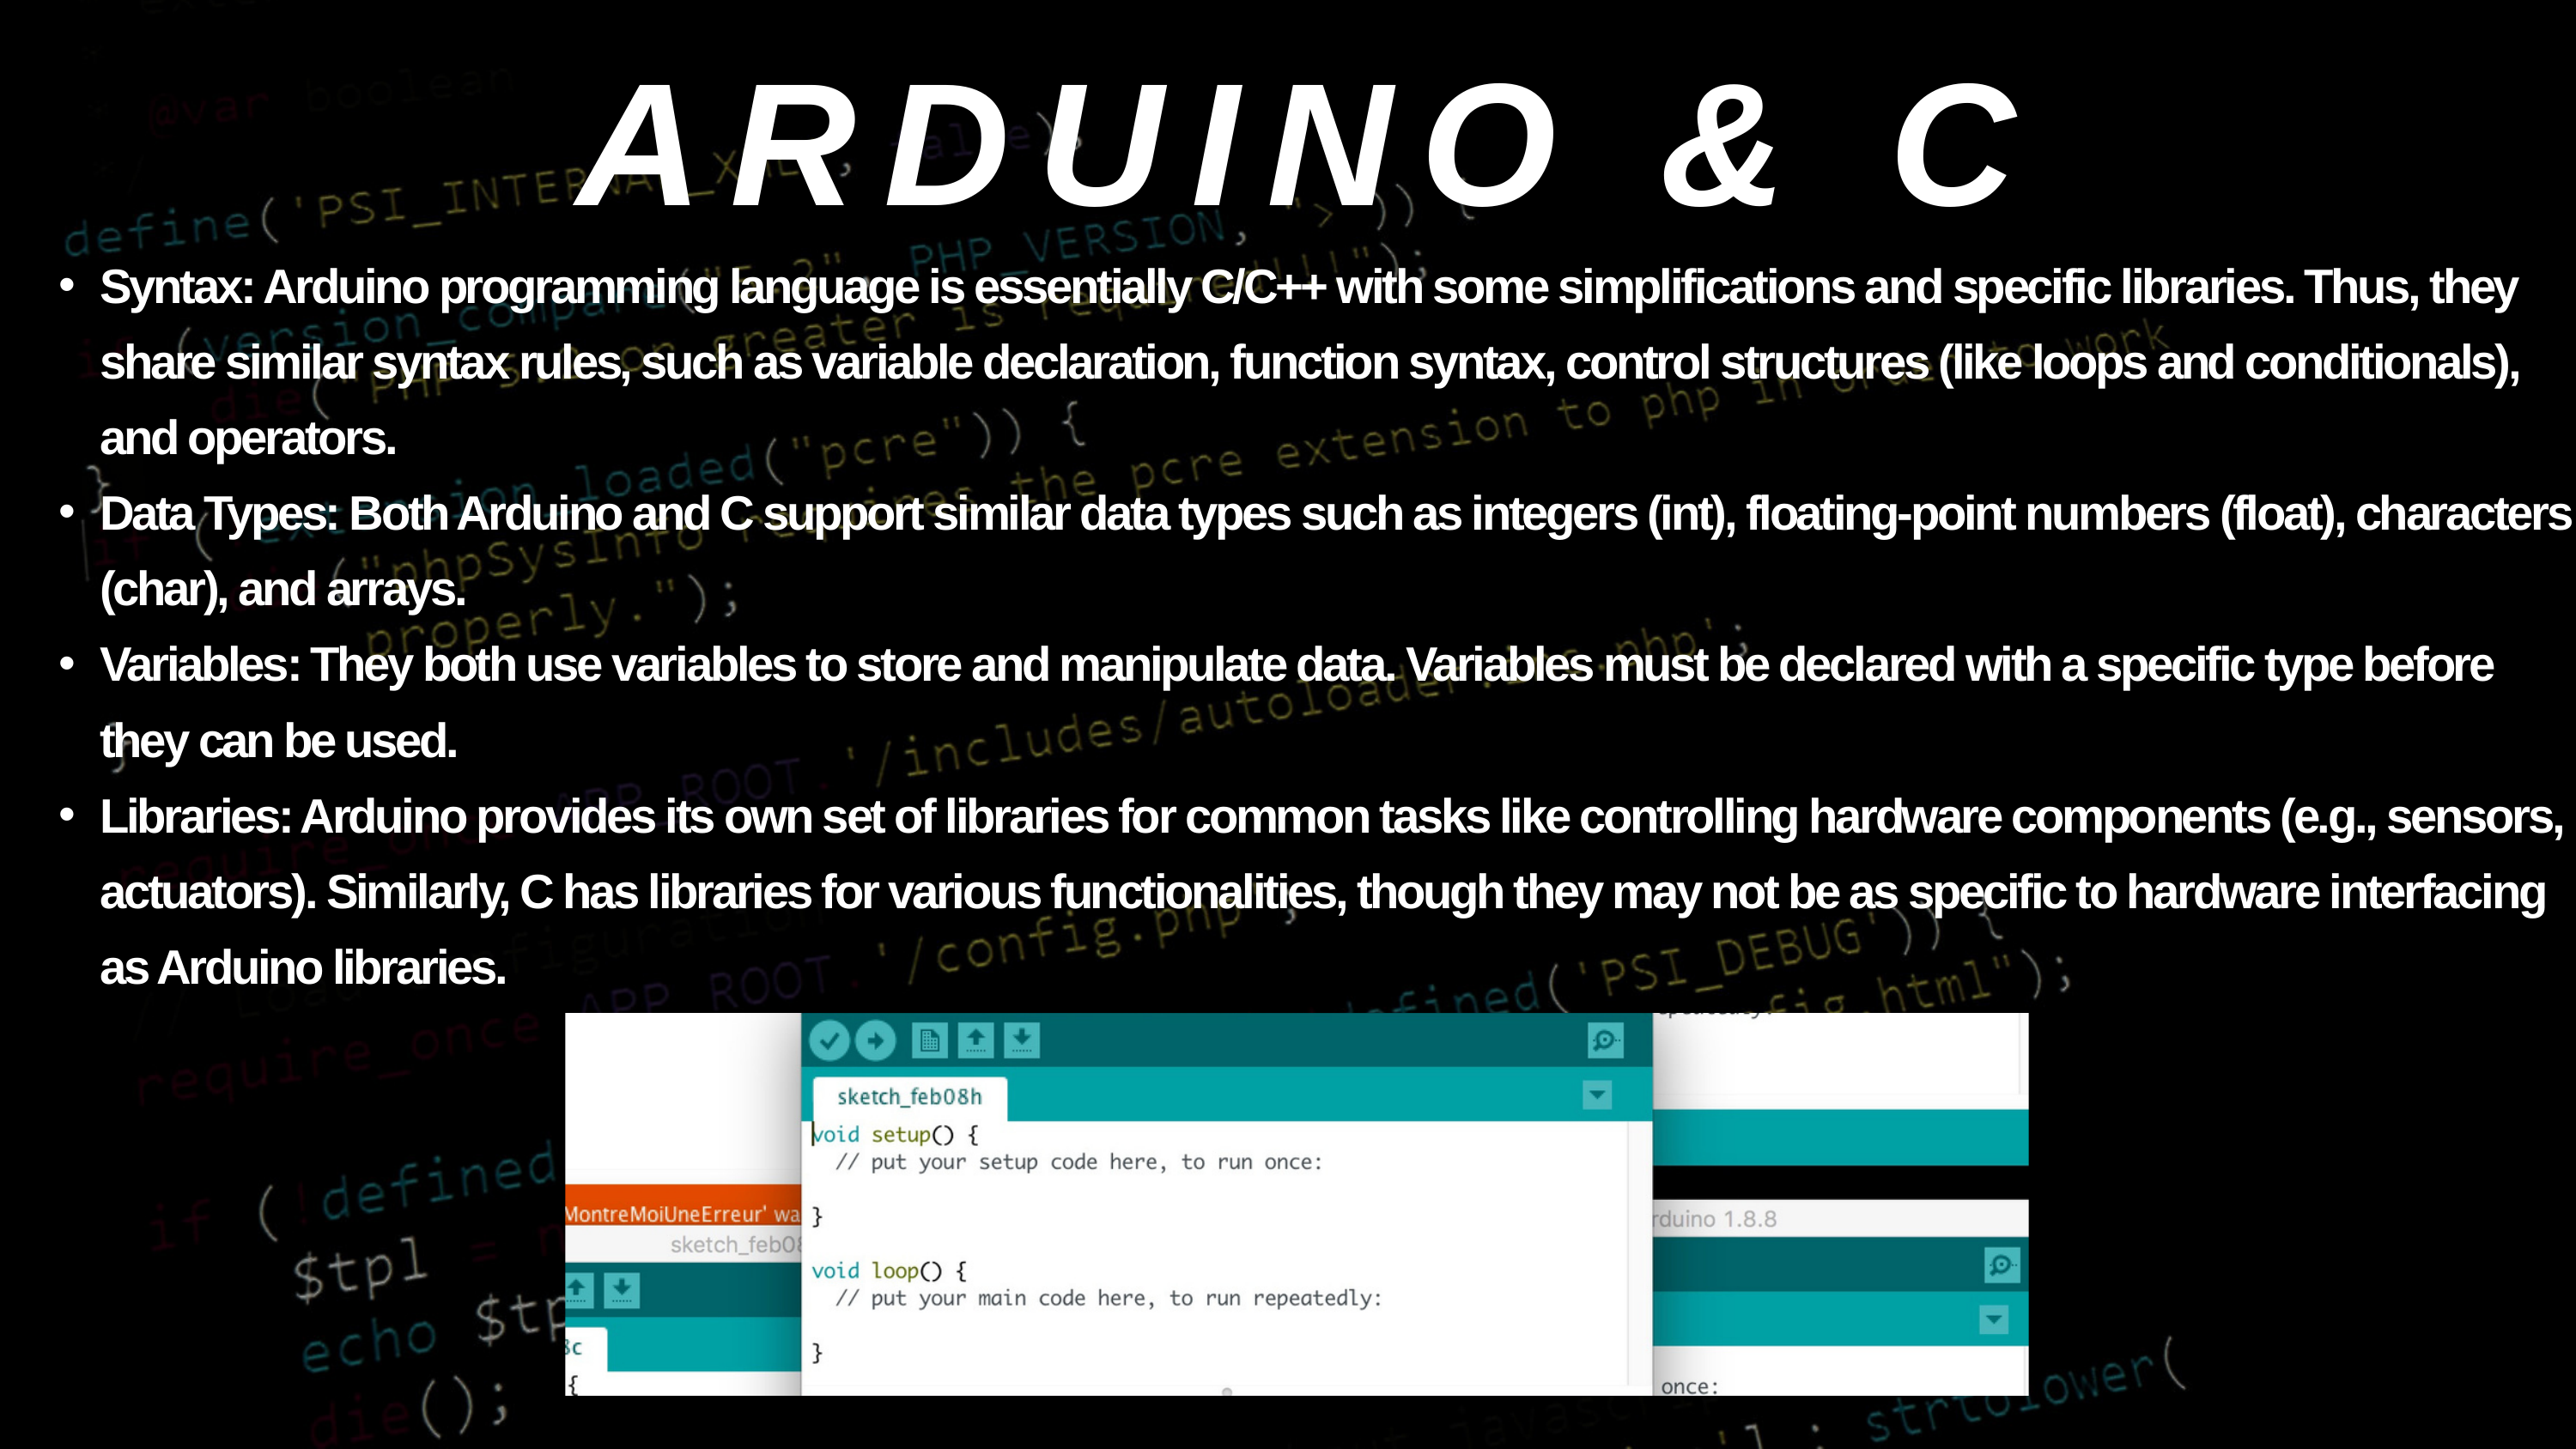

ARDUINO & C
Syntax: Arduino programming language is essentially C/C++ with some simplifications and specific libraries. Thus, they share similar syntax rules, such as variable declaration, function syntax, control structures (like loops and conditionals), and operators.
Data Types: Both Arduino and C support similar data types such as integers (int), floating-point numbers (float), characters (char), and arrays.
Variables: They both use variables to store and manipulate data. Variables must be declared with a specific type before they can be used.
Libraries: Arduino provides its own set of libraries for common tasks like controlling hardware components (e.g., sensors, actuators). Similarly, C has libraries for various functionalities, though they may not be as specific to hardware interfacing as Arduino libraries.